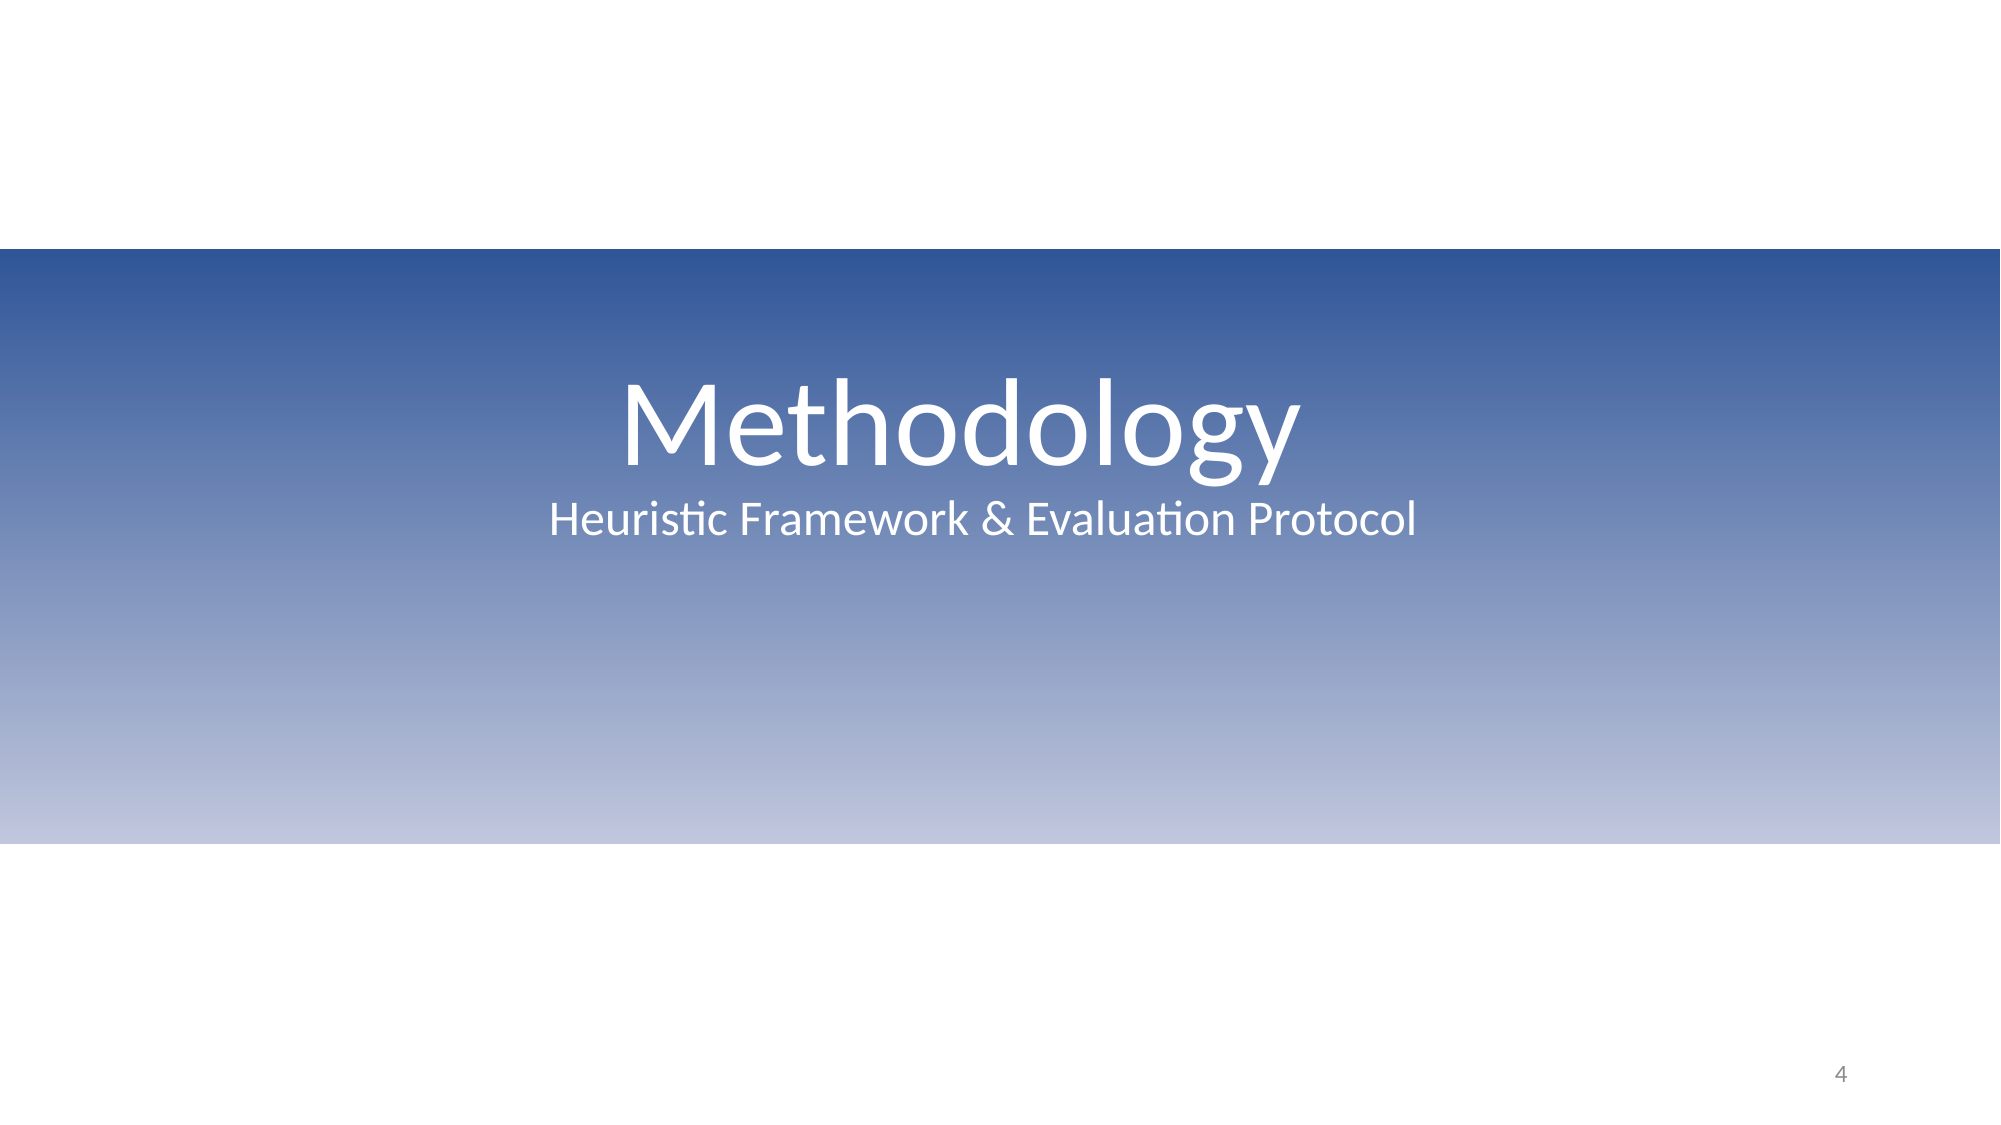

# Methodology

Heuristic Framework & Evaluation Protocol
4